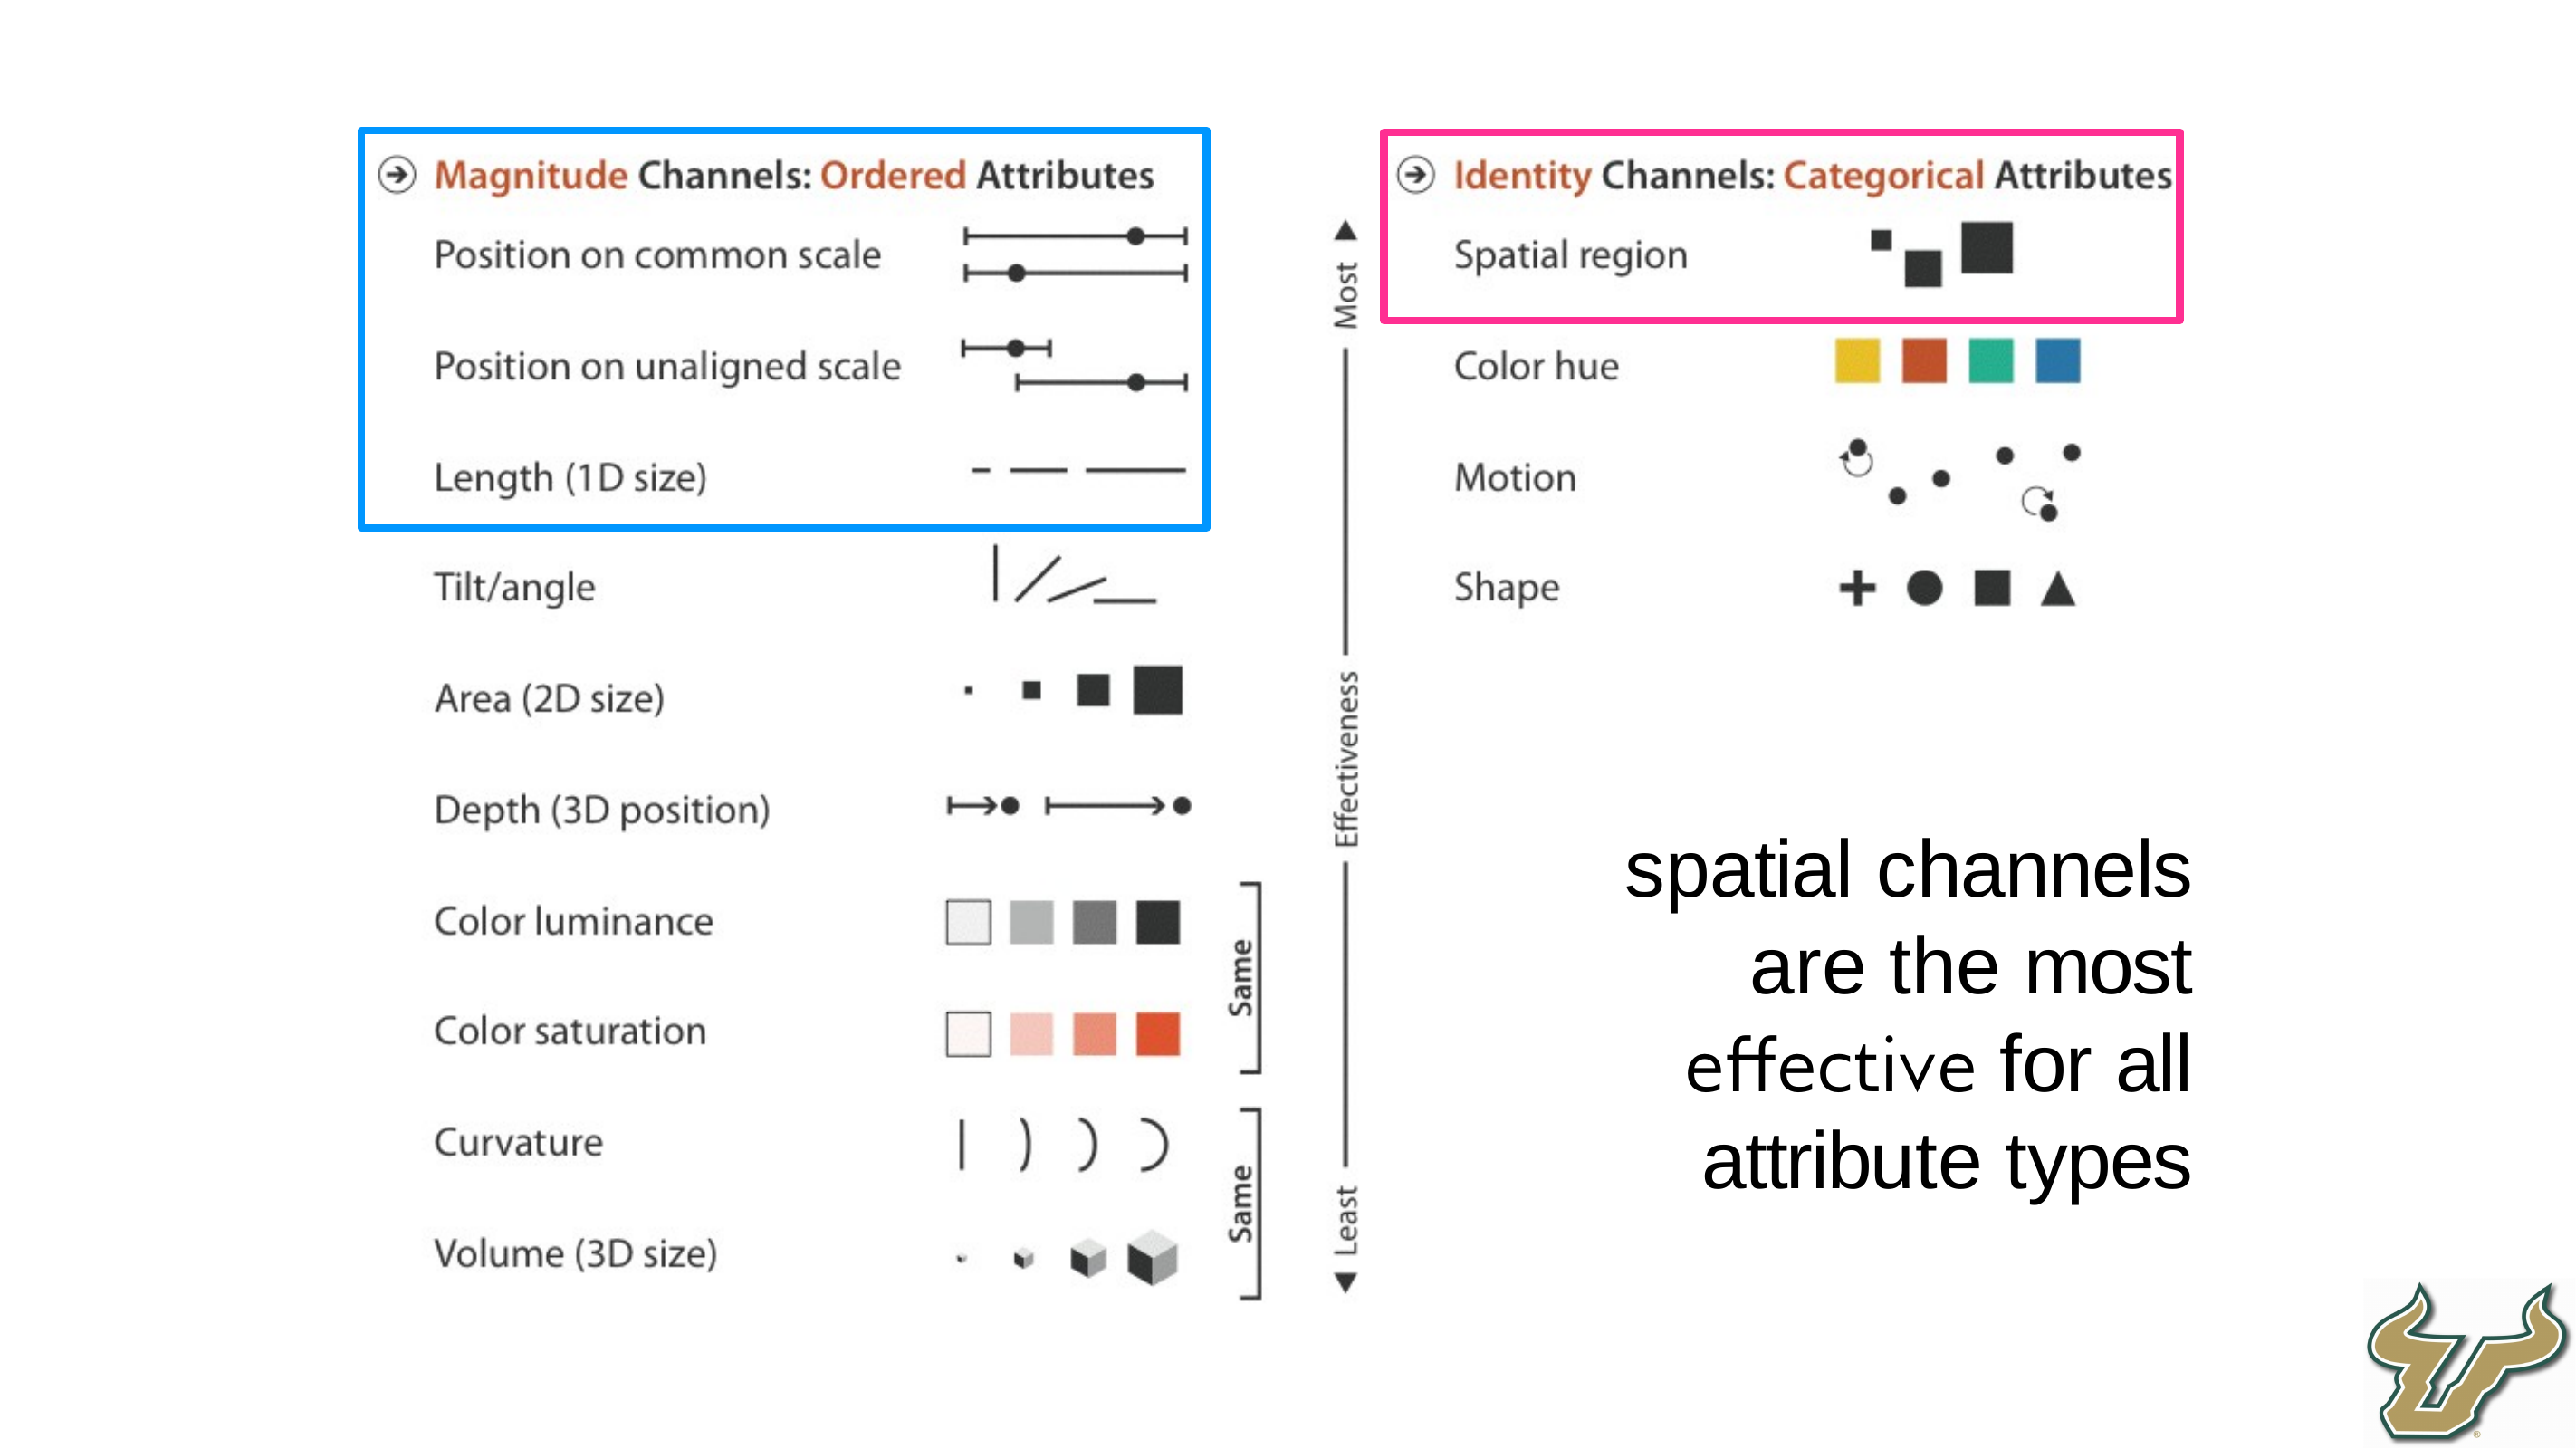

spatial channels are the most eﬀective for all attribute types